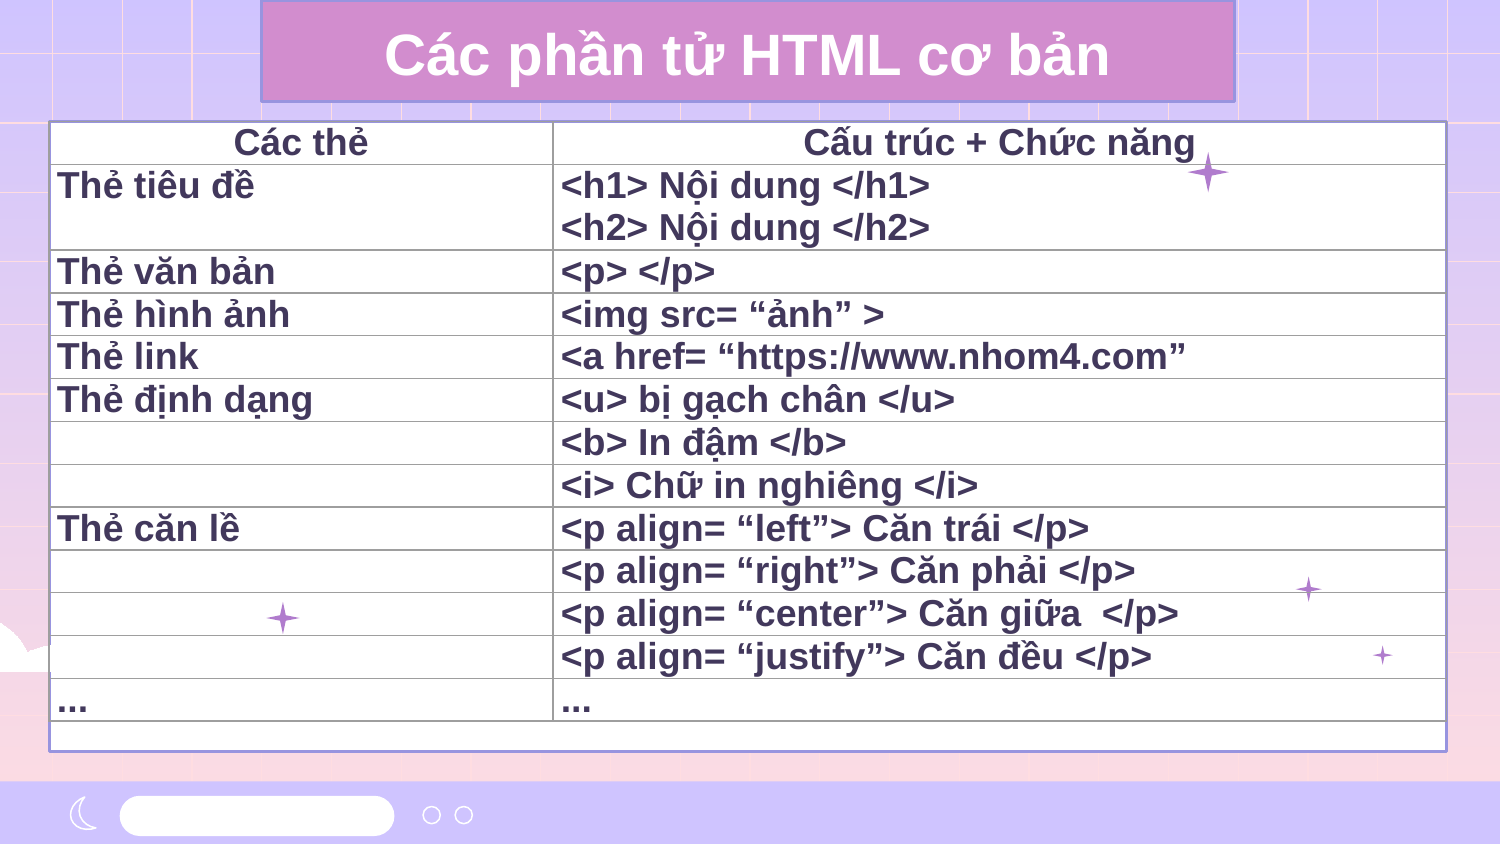

# Các phần tử HTML cơ bản

| Các thẻ | Cấu trúc + Chức năng |
| --- | --- |
| Thẻ tiêu đề | <h1> Nội dung </h1> <h2> Nội dung </h2> |
| Thẻ văn bản | <p> </p> |
| Thẻ hình ảnh | <img src= “ảnh” > |
| Thẻ link | <a href= “https://www.nhom4.com” |
| Thẻ định dạng | <u> bị gạch chân </u> |
|  | <b> In đậm </b> |
|  | <i> Chữ in nghiêng </i> |
| Thẻ căn lề | <p align= “left”> Căn trái </p> |
|  | <p align= “right”> Căn phải </p> |
|  | <p align= “center”> Căn giữa </p> |
|  | <p align= “justify”> Căn đều </p> |
| ... | ... |